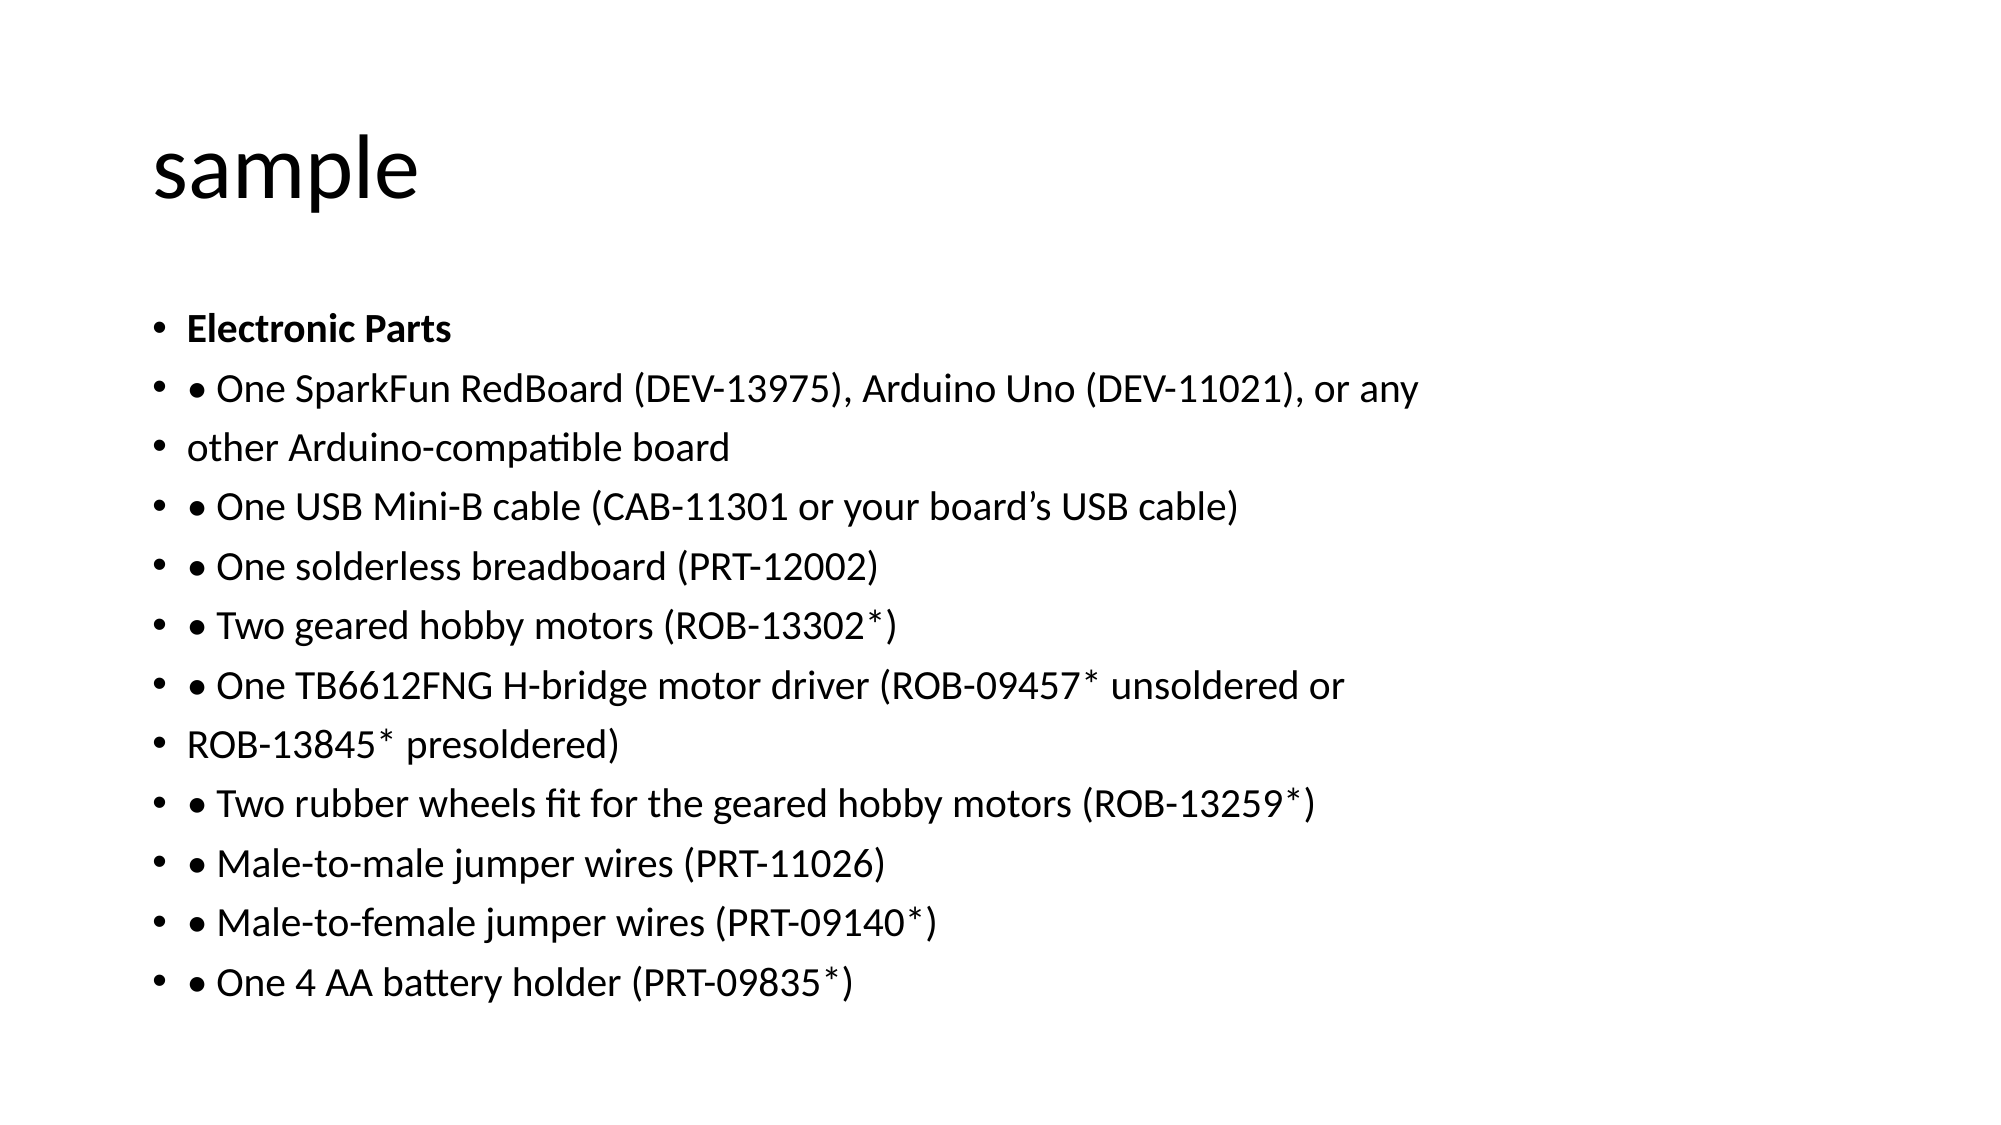

# sample
Electronic Parts
• One SparkFun RedBoard (DEV-13975), Arduino Uno (DEV-11021), or any
other Arduino-compatible board
• One USB Mini-B cable (CAB-11301 or your board’s USB cable)
• One solderless breadboard (PRT-12002)
• Two geared hobby motors (ROB-13302*)
• One TB6612FNG H-bridge motor driver (ROB-09457* unsoldered or
ROB-13845* presoldered)
• Two rubber wheels fit for the geared hobby motors (ROB-13259*)
• Male-to-male jumper wires (PRT-11026)
• Male-to-female jumper wires (PRT-09140*)
• One 4 AA battery holder (PRT-09835*)